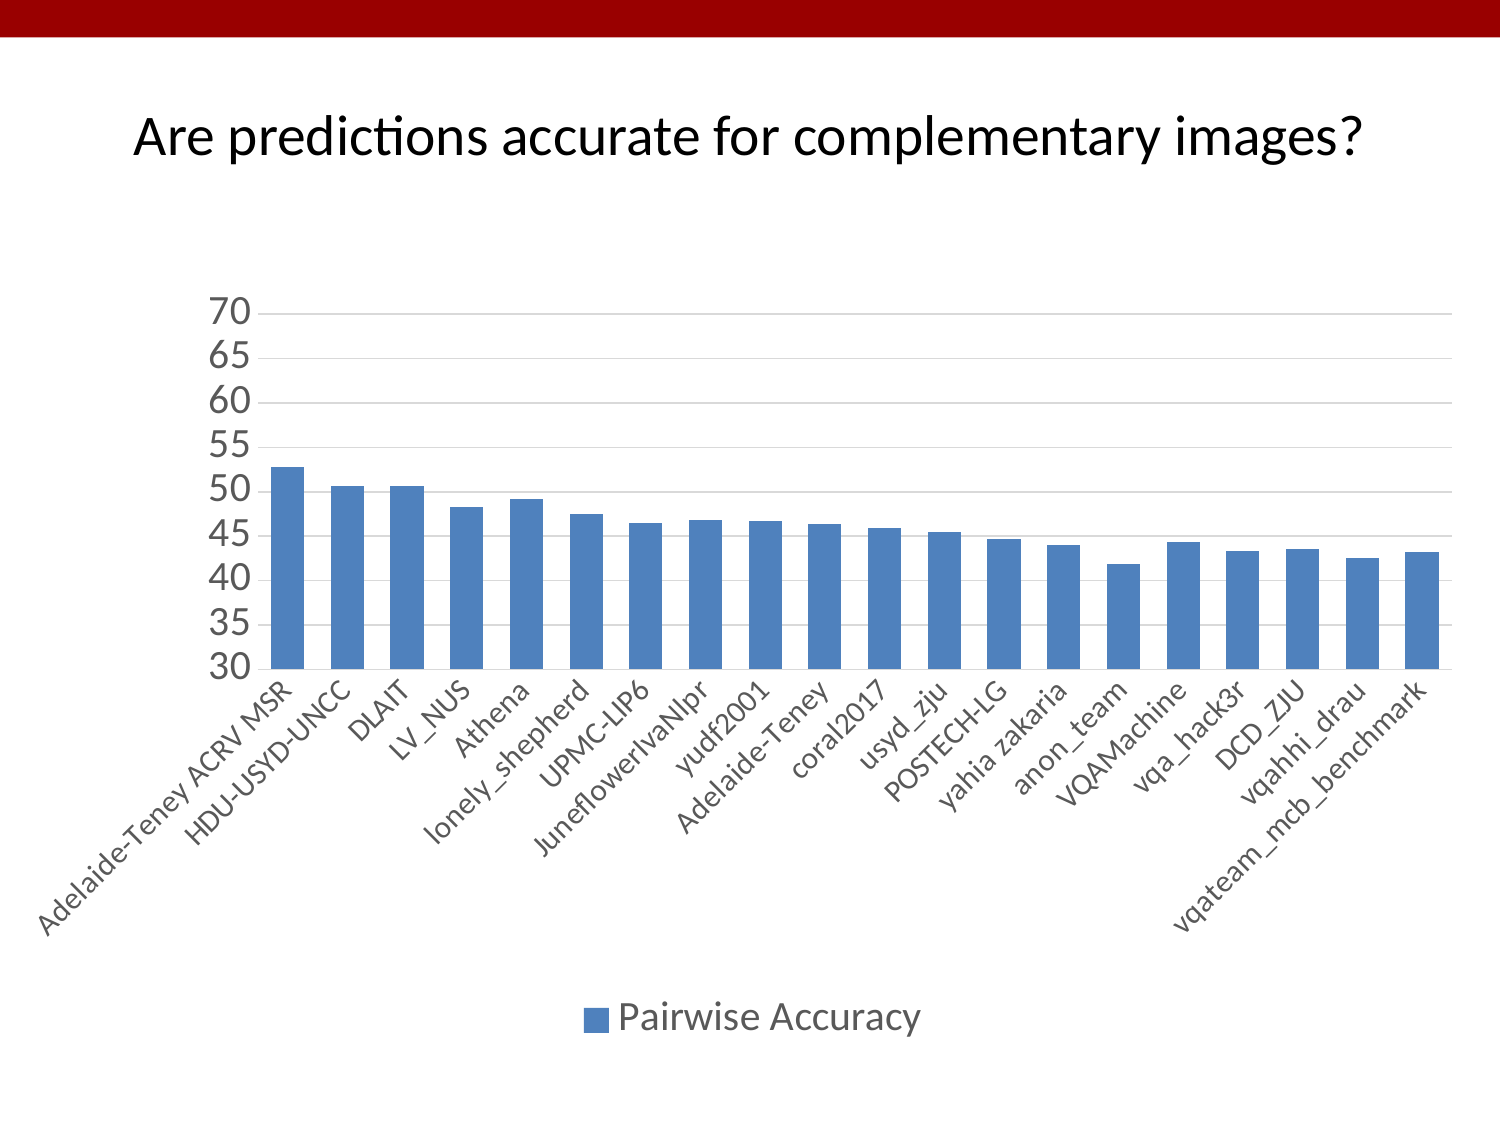

# Are predictions accurate for complementary images?

### Chart

| Category | Pairwise Accuracy |
|---|---|
| Adelaide-Teney ACRV MSR | 52.73711693 |
| HDU-USYD-UNCC | 50.68481424 |
| DLAIT | 50.70407464 |
| LV_NUS | 48.32006506 |
| Athena | 49.14612224 |
| lonely_shepherd | 47.47474746999997 |
| UPMC-LIP6 | 46.49460709 |
| JuneflowerIvaNlpr | 46.87767505999999 |
| yudf2001 | 46.7257319 |
| Adelaide-Teney | 46.41756548999999 |
| coral2017 | 45.95103578 |
| usyd_zju | 45.48664612 |
| POSTECH-LG | 44.63704845 |
| yahia zakaria | 44.00359527 |
| anon_team | 41.89351139 |
| VQAMachine | 44.31176167999997 |
| vqa_hack3r | 43.35088169999997 |
| DCD_ZJU | 43.57986645999997 |
| vqahhi_drau | 42.56120527 |
| vqateam_mcb_benchmark | 43.17967814 |